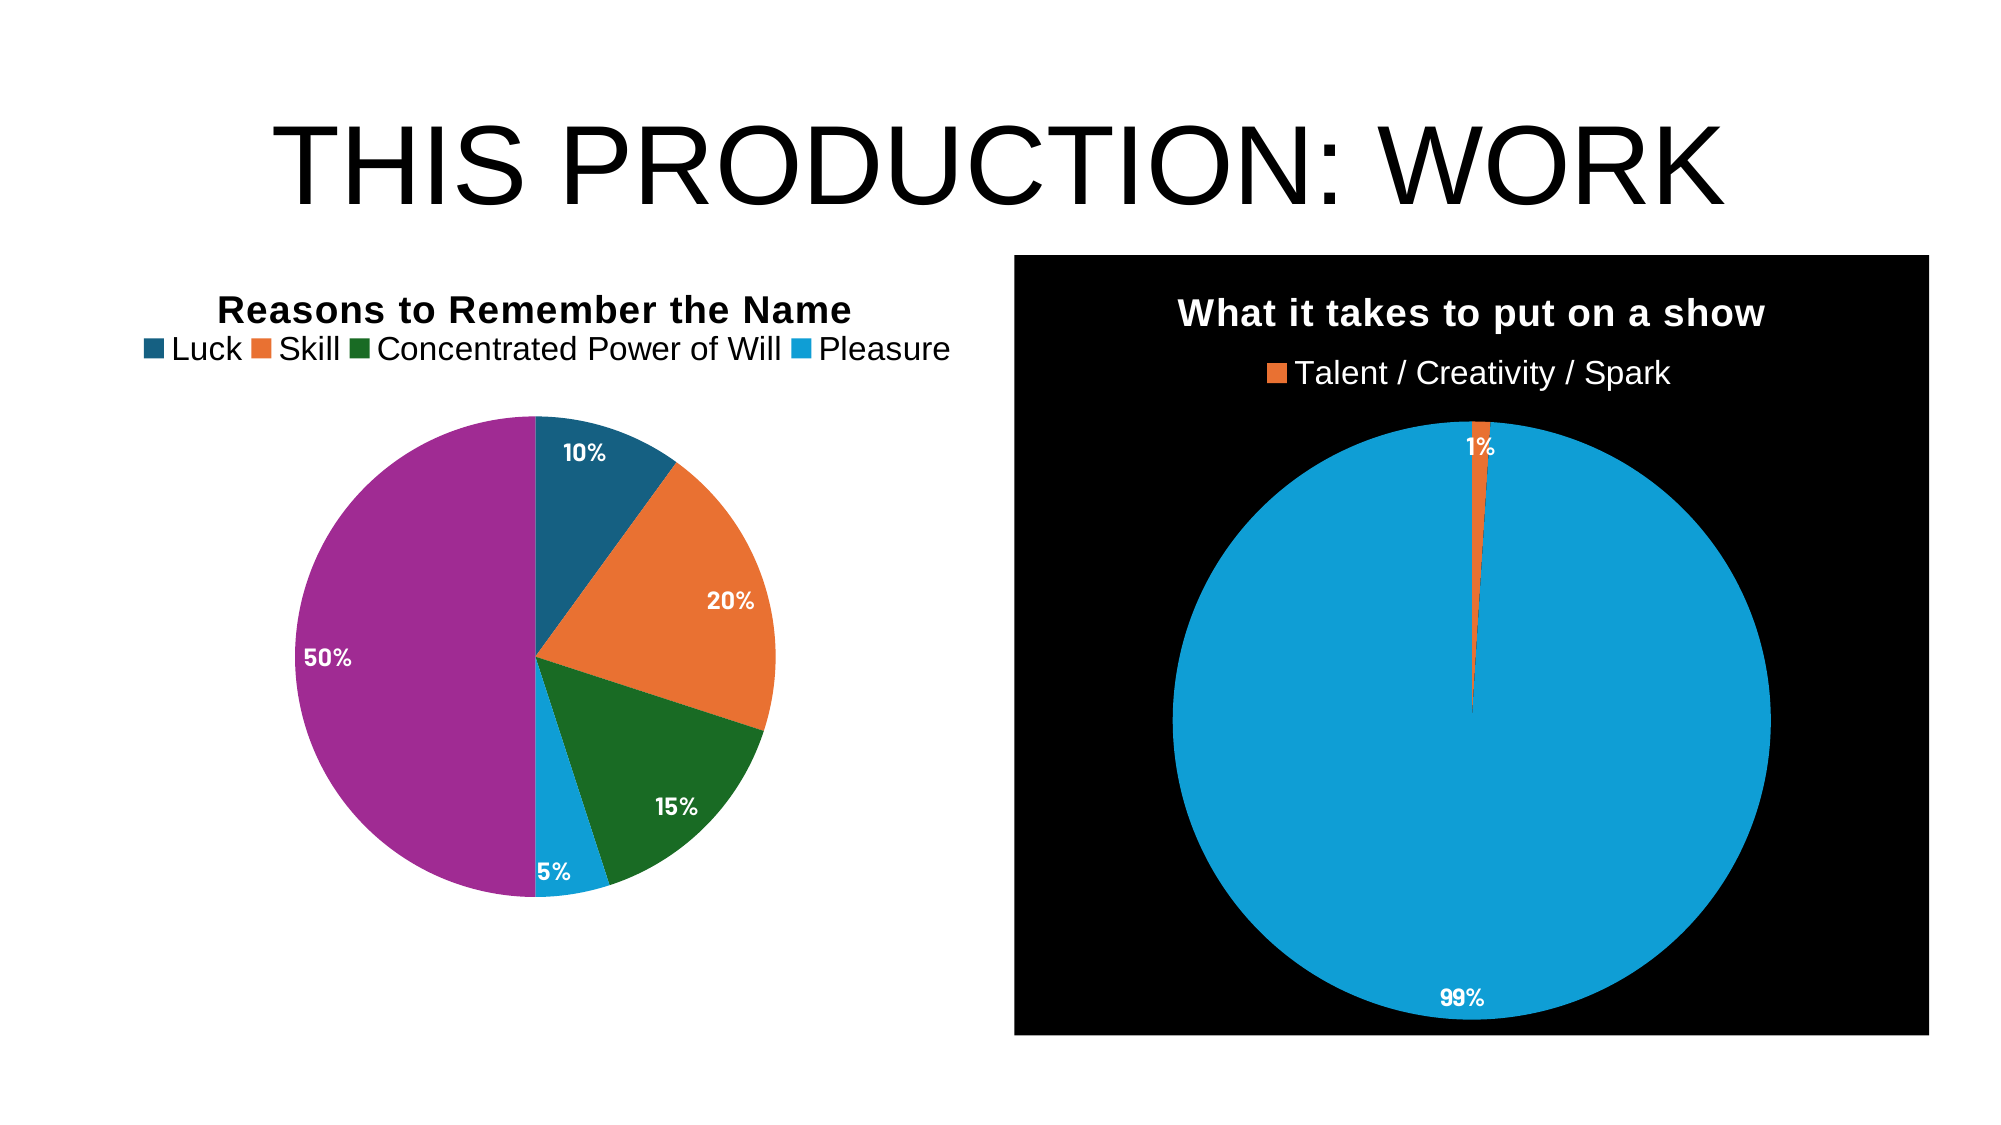

# THIS PRODUCTION: WORK

### Chart: Reasons to Remember the Name

| Category | Sales |
|---|---|
| Luck | 10.0 |
| Skill | 20.0 |
| Concentrated Power of Will | 15.0 |
| Pleasure | 5.0 |
| Pain | 50.0 |

### Chart: What it takes to put on a show

| Category | What It Takes to Make a Great Show |
|---|---|
| Talent / Creativity / Spark | 1.0 |
| Work | 99.0 |